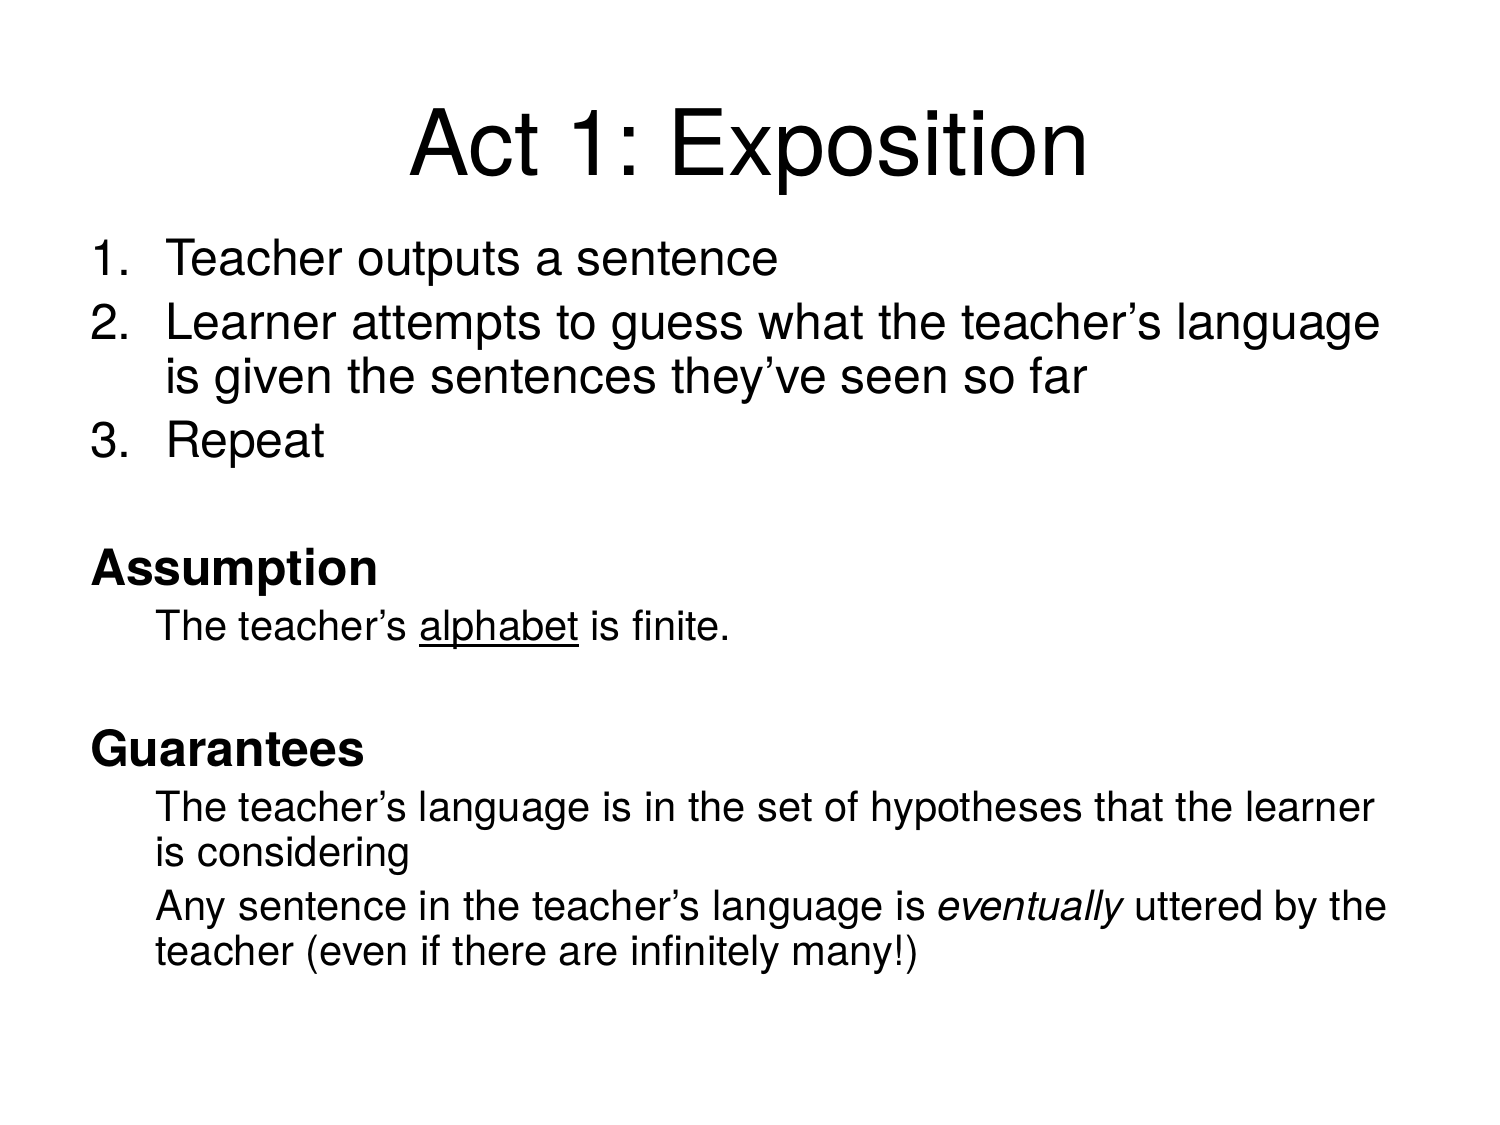

# Act 1: Exposition
Teacher outputs a sentence
Learner attempts to guess what the teacher’s language is given the sentences they’ve seen so far
Repeat

Assumption
The teacher’s alphabet is finite.

Guarantees
The teacher’s language is in the set of hypotheses that the learner is considering
Any sentence in the teacher’s language is eventually uttered by the teacher (even if there are infinitely many!)